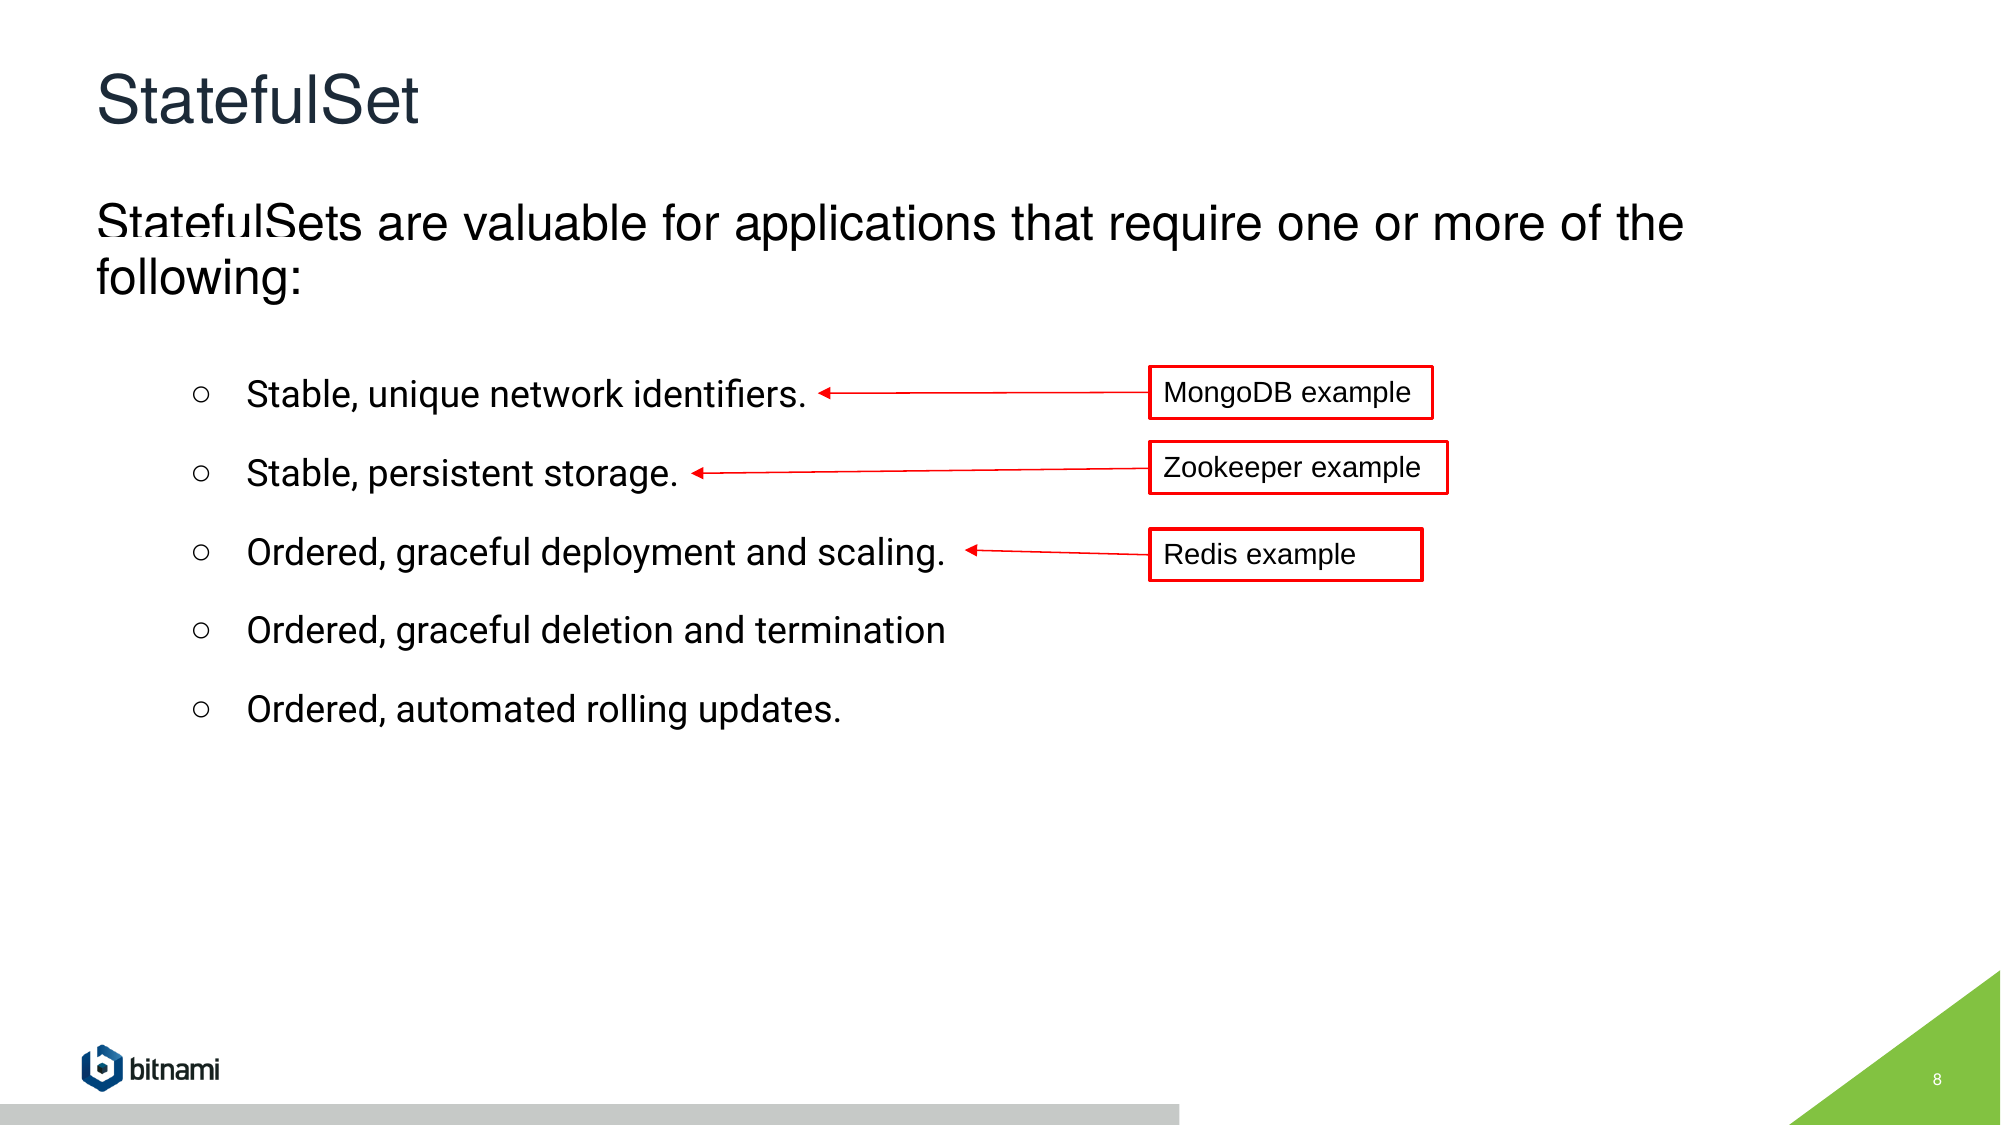

# StatefulSet
StatefulSets are valuable for applications that require one or more of the following:
Stable, unique network identifiers.
Stable, persistent storage.
Ordered, graceful deployment and scaling.
Ordered, graceful deletion and termination
Ordered, automated rolling updates.

MongoDB example

Zookeeper example

Redis example

8